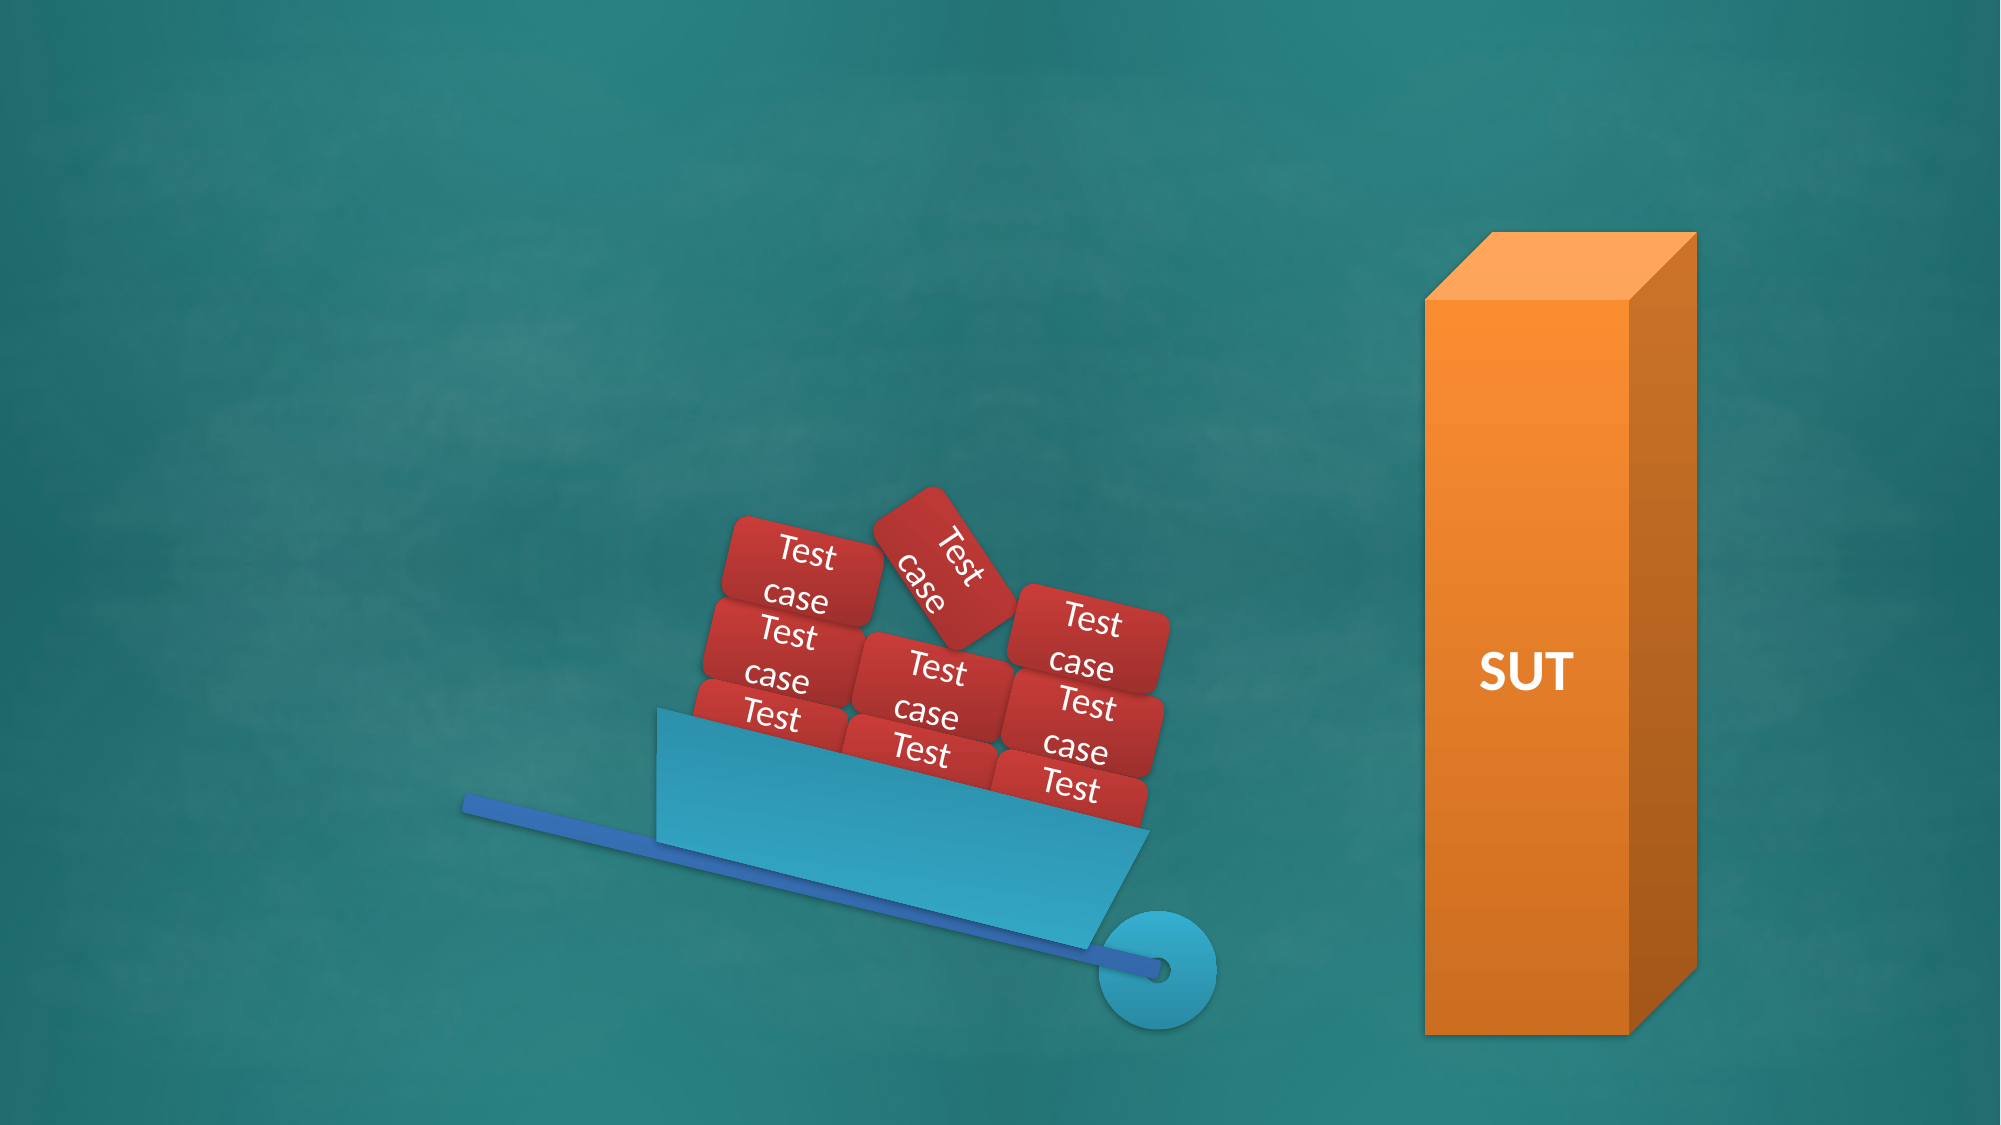

SUT
Test case
Test case
Test case
Test case
Test case
Test case
Test case
Test case
Test case